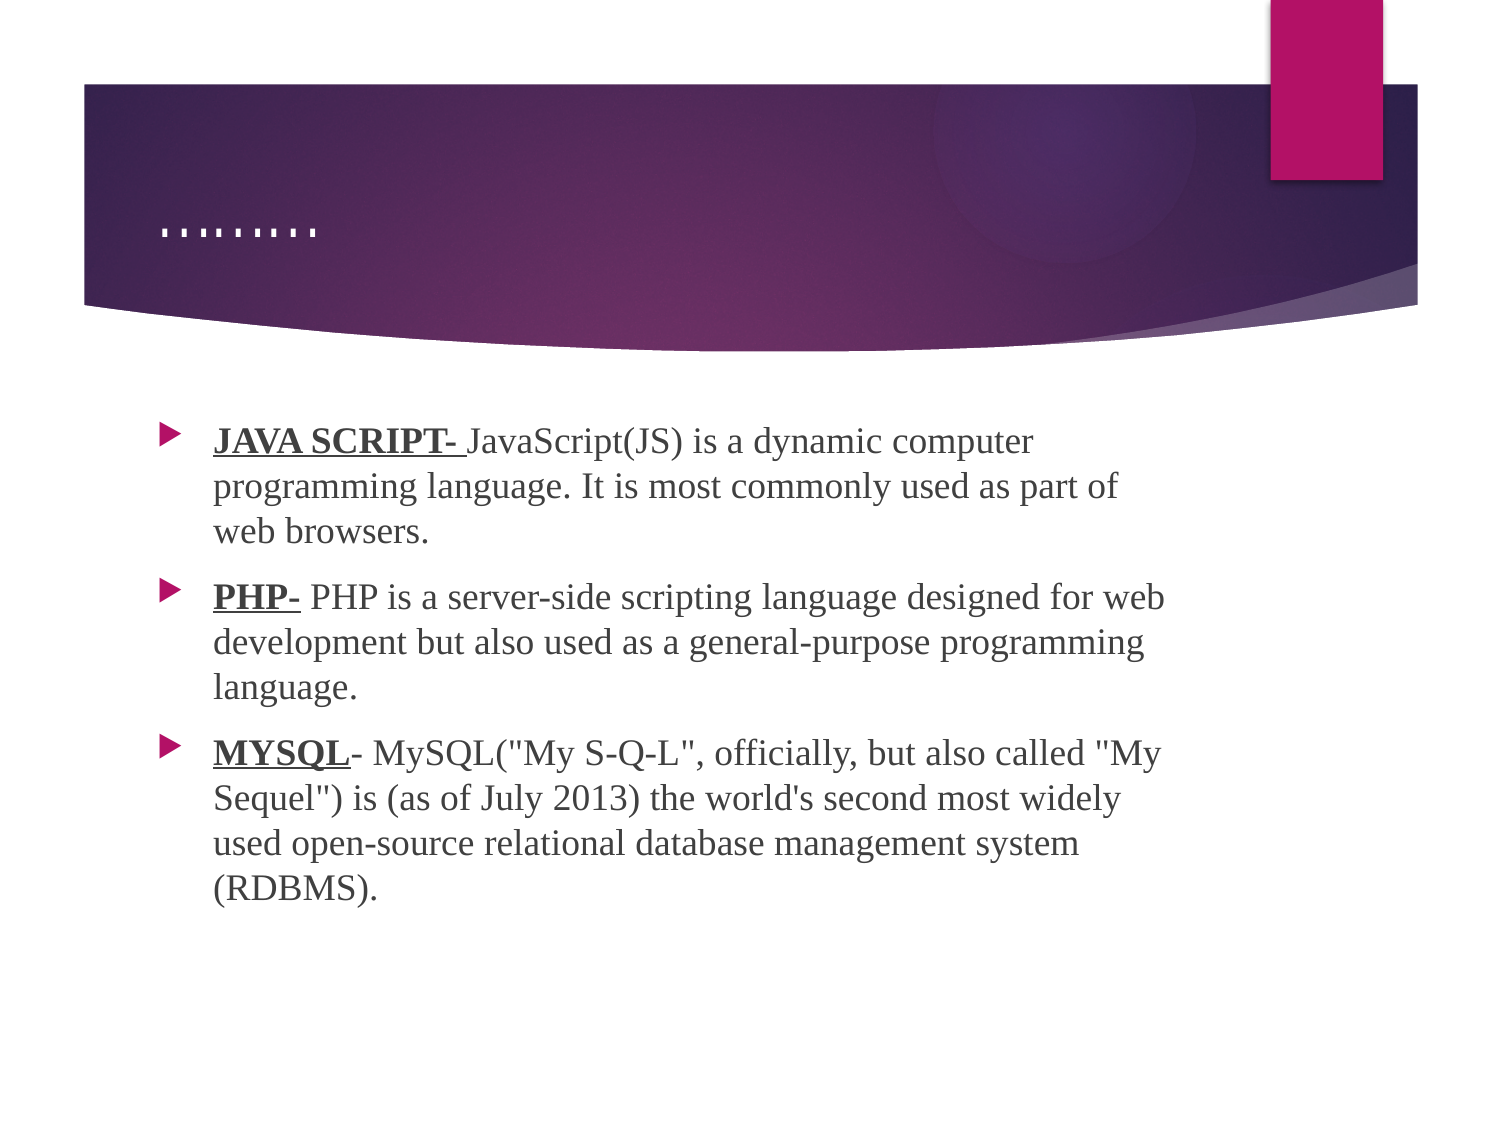

# ………
JAVA SCRIPT- JavaScript(JS) is a dynamic computer programming language. It is most commonly used as part of web browsers.
PHP- PHP is a server-side scripting language designed for web development but also used as a general-purpose programming language.
MYSQL- MySQL("My S-Q-L", officially, but also called "My Sequel") is (as of July 2013) the world's second most widely used open-source relational database management system (RDBMS).